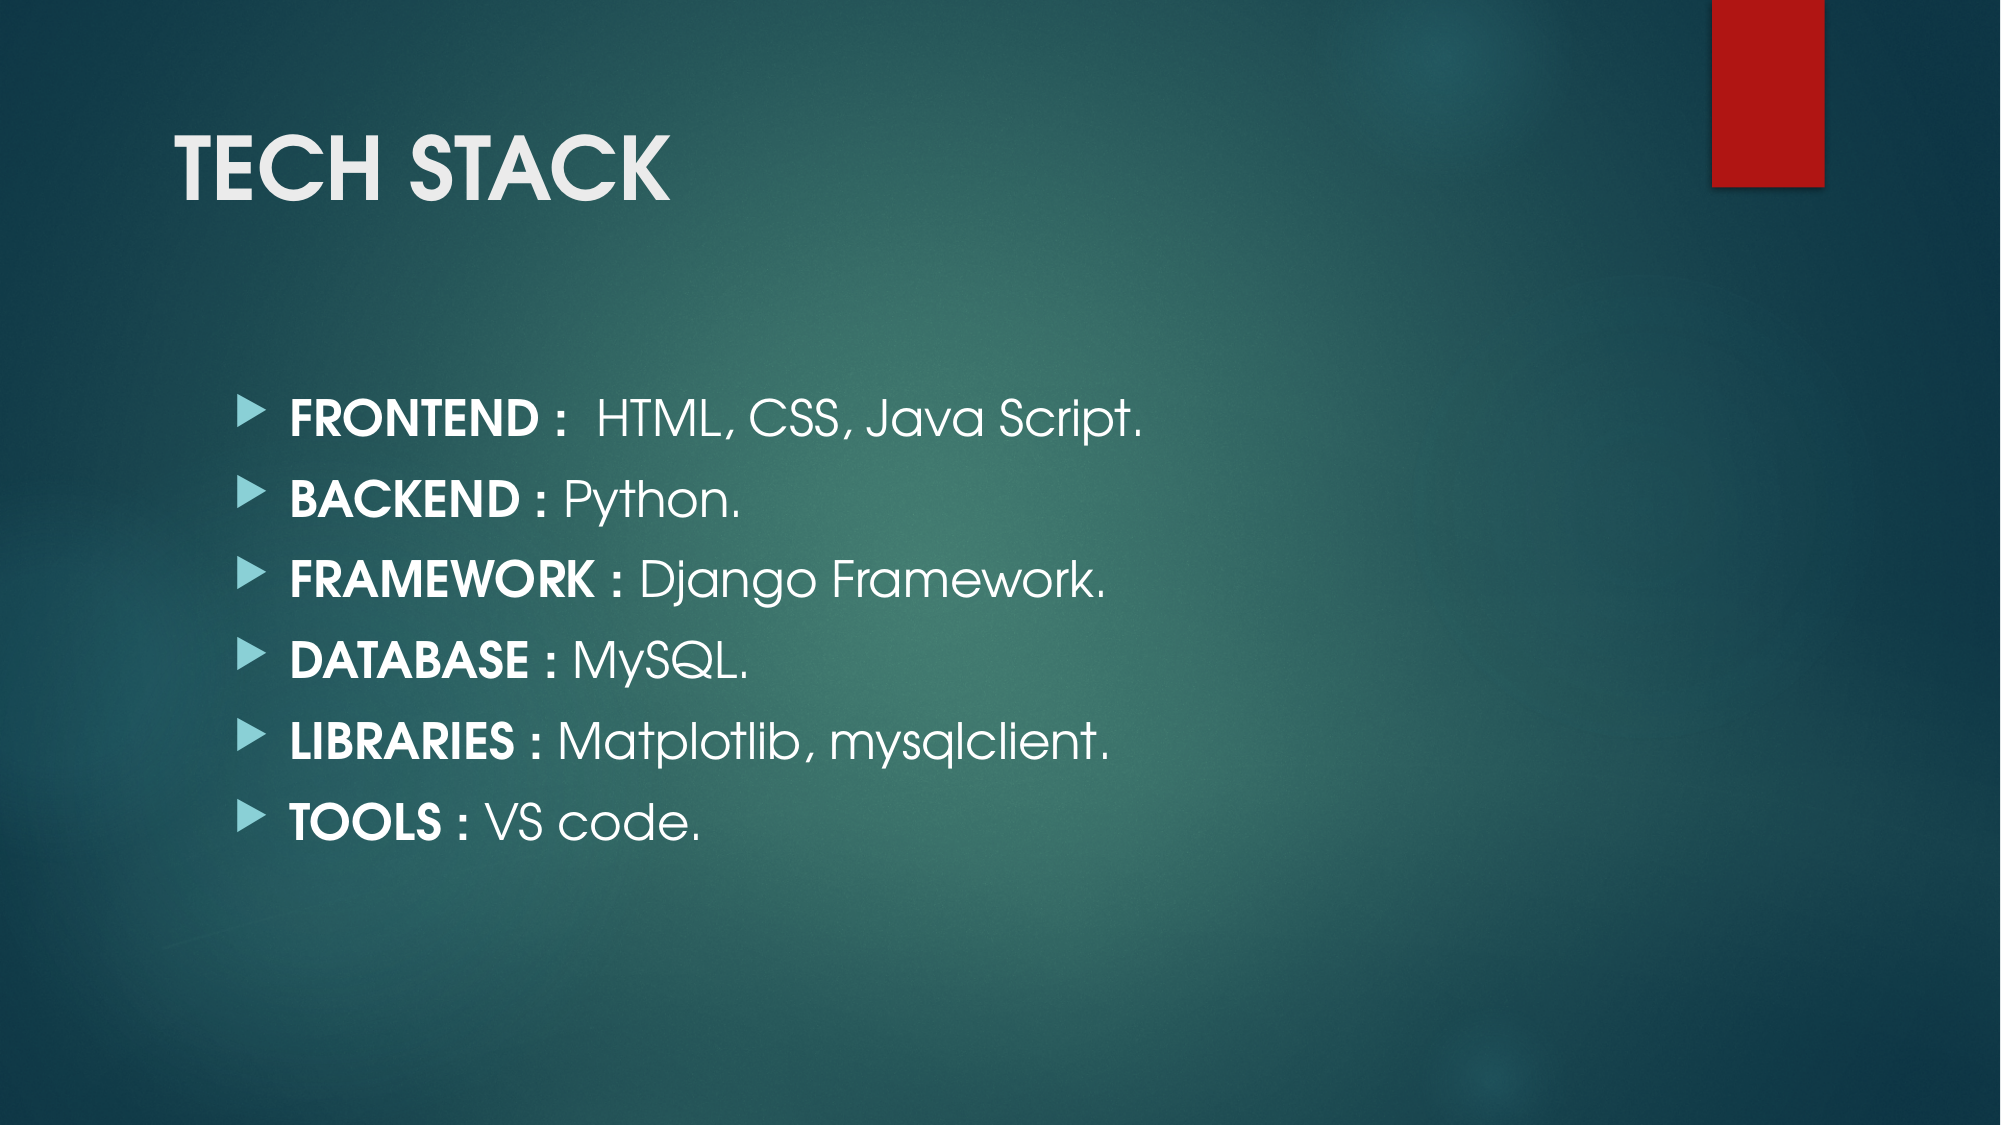

# TECH STACK
FRONTEND :  HTML, CSS, Java Script.
BACKEND : Python.
FRAMEWORK : Django Framework.
DATABASE : MySQL.
LIBRARIES : Matplotlib, mysqlclient.
TOOLS : VS code.